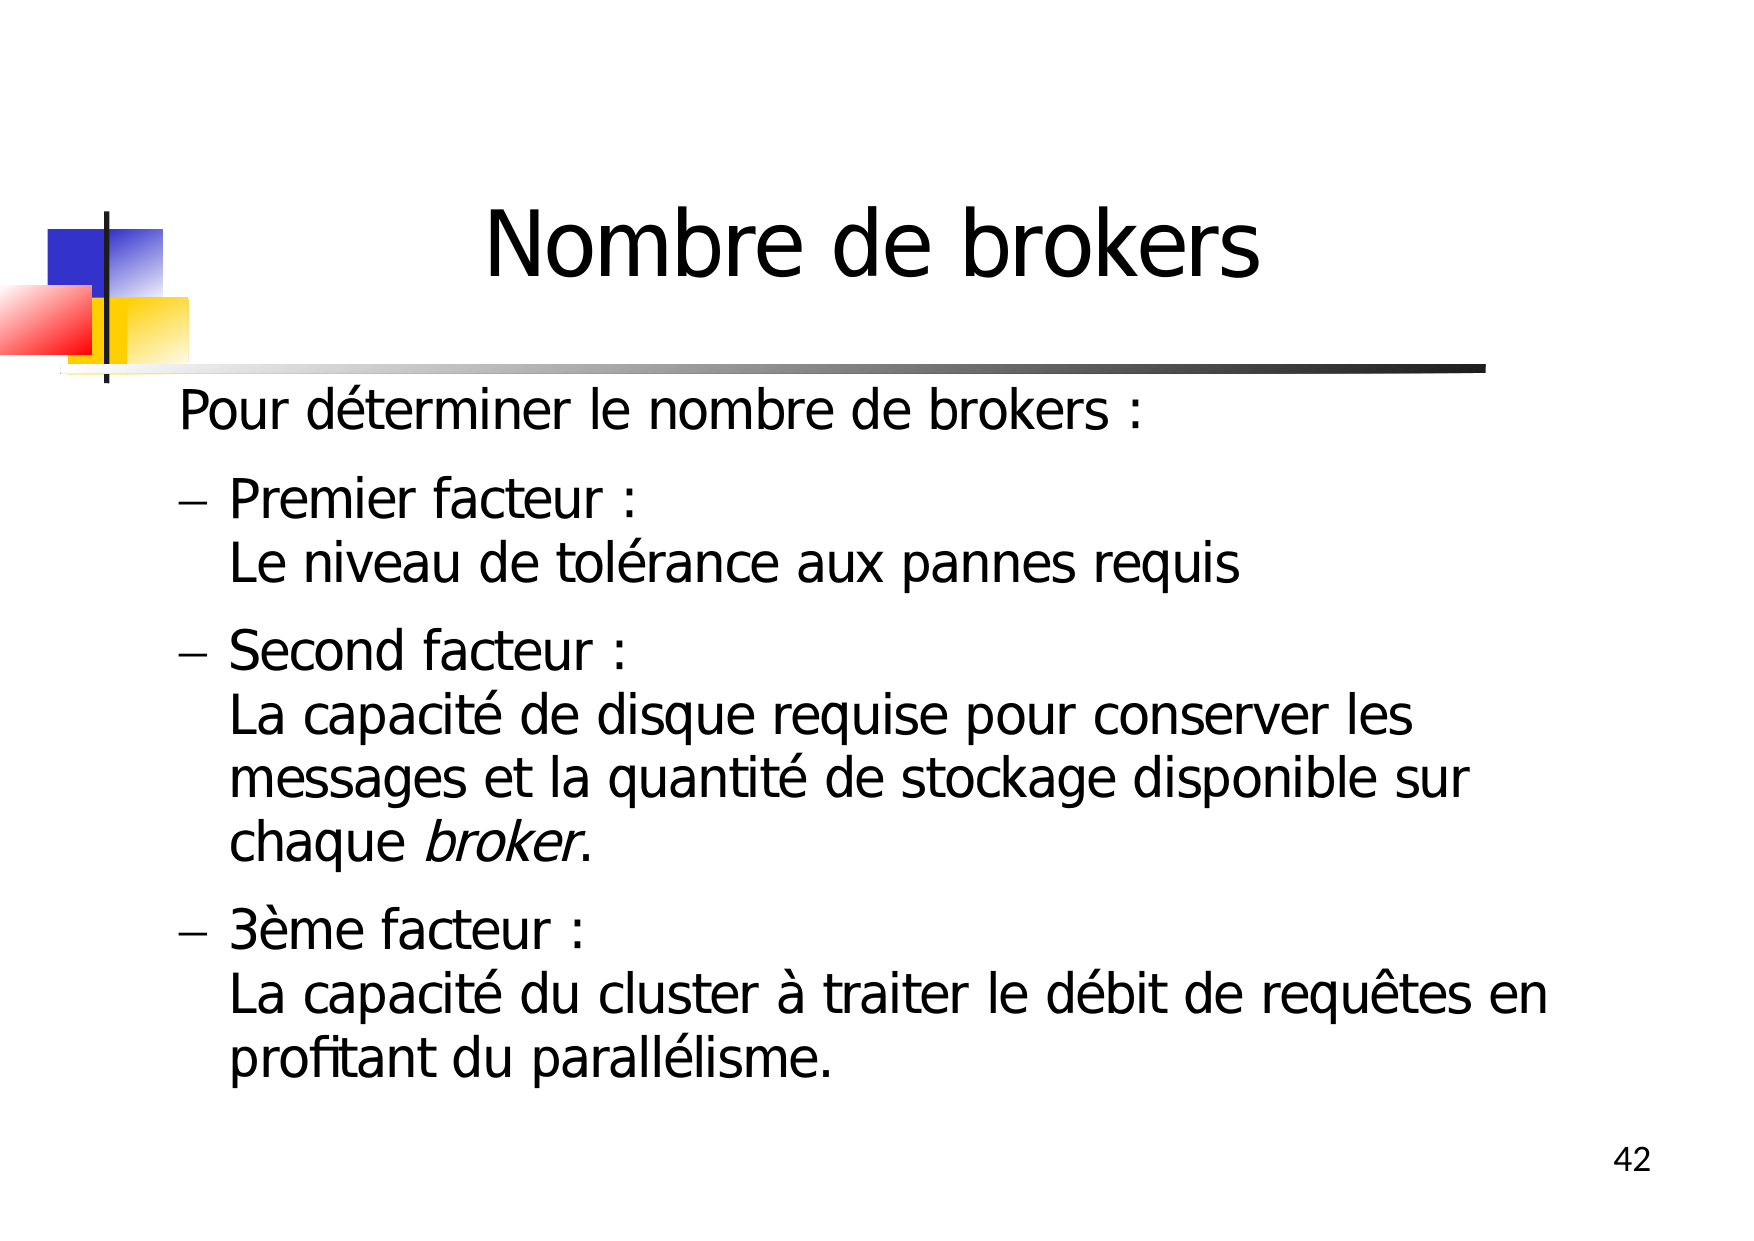

Nombre de brokers
Pour déterminer le nombre de brokers :
Premier facteur :
Le niveau de tolérance aux pannes requis
Second facteur :
La capacité de disque requise pour conserver les messages et la quantité de stockage disponible sur chaque broker.
3ème facteur :
La capacité du cluster à traiter le débit de requêtes en profitant du parallélisme.